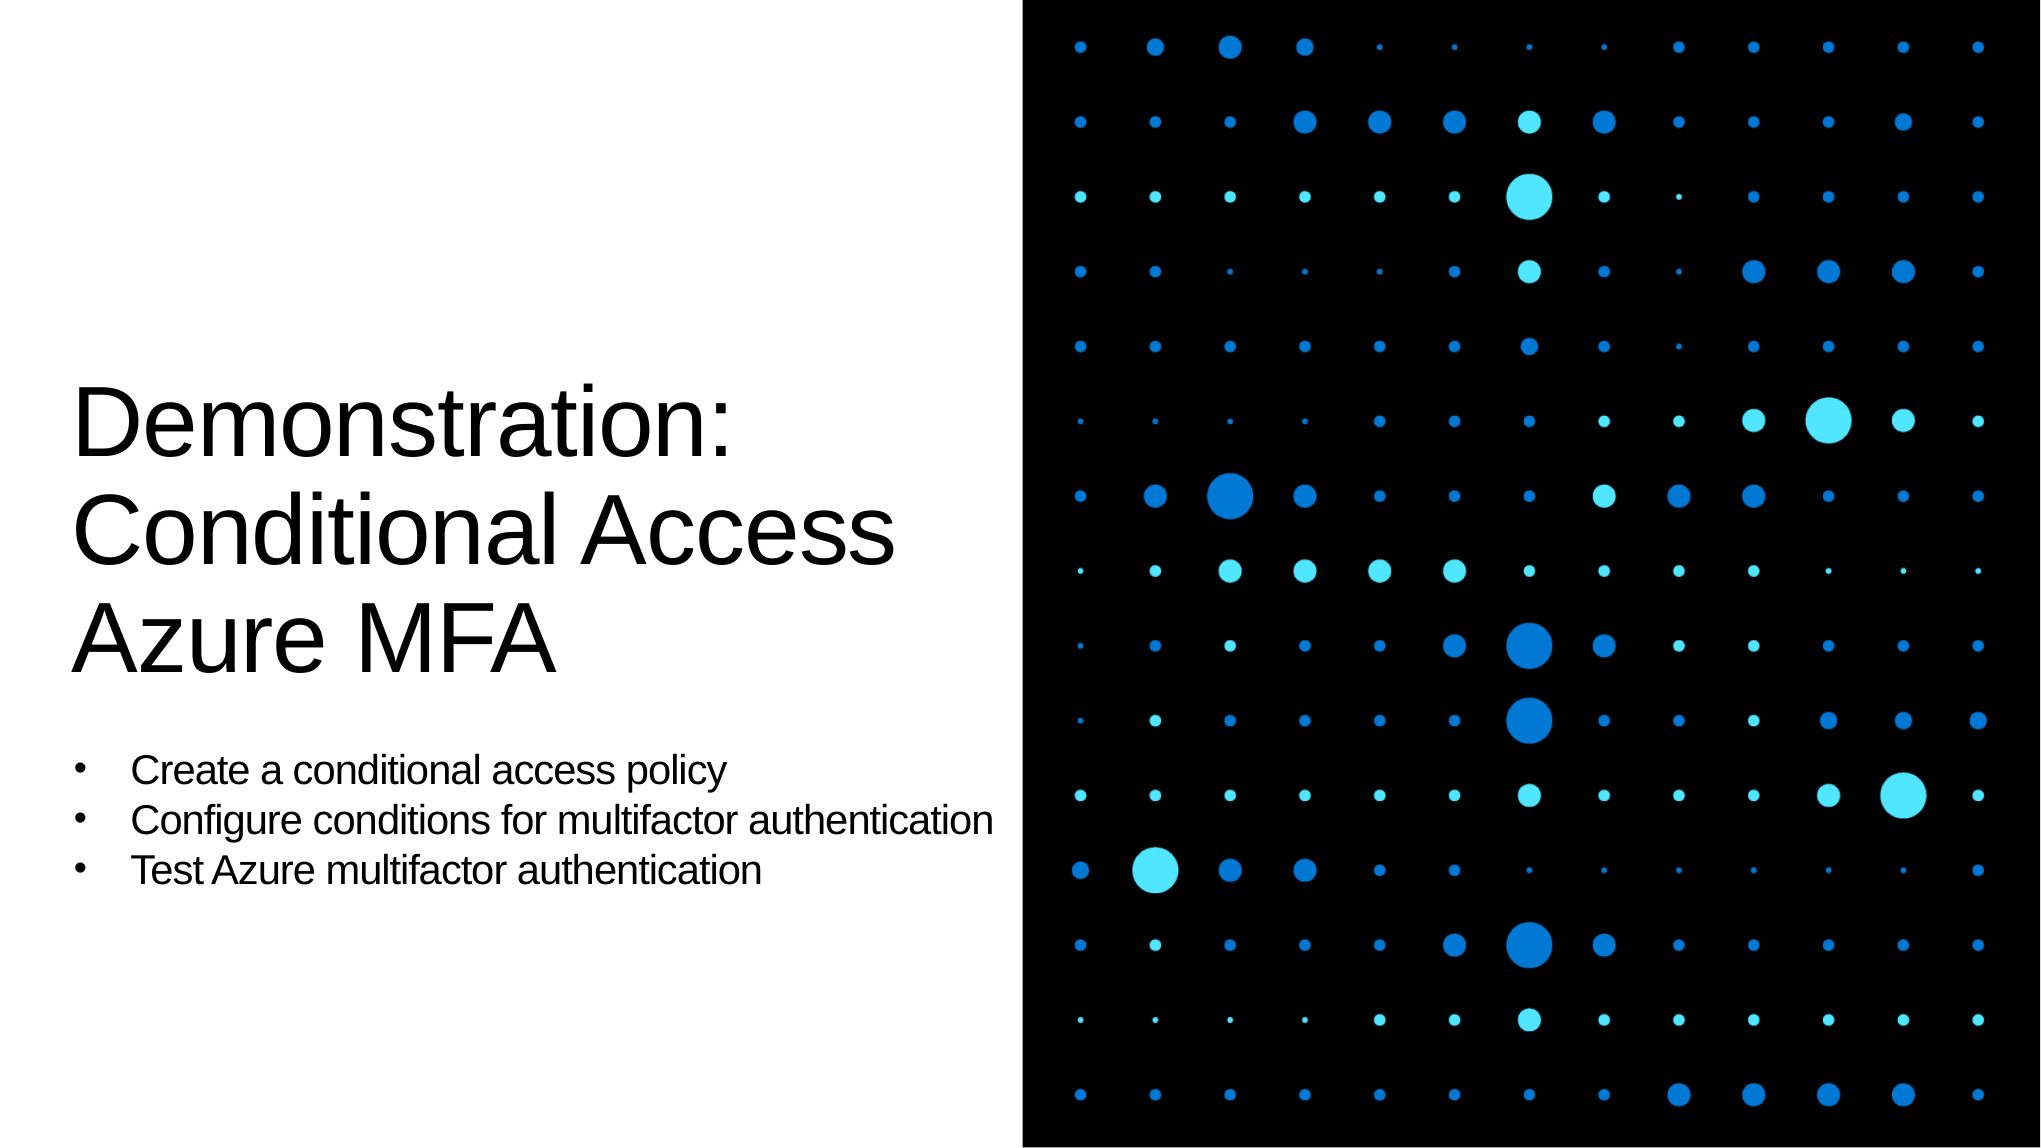

# Demonstration: Conditional Access  Azure MFA
Create a conditional access policy
Configure conditions for multifactor authentication
Test Azure multifactor authentication